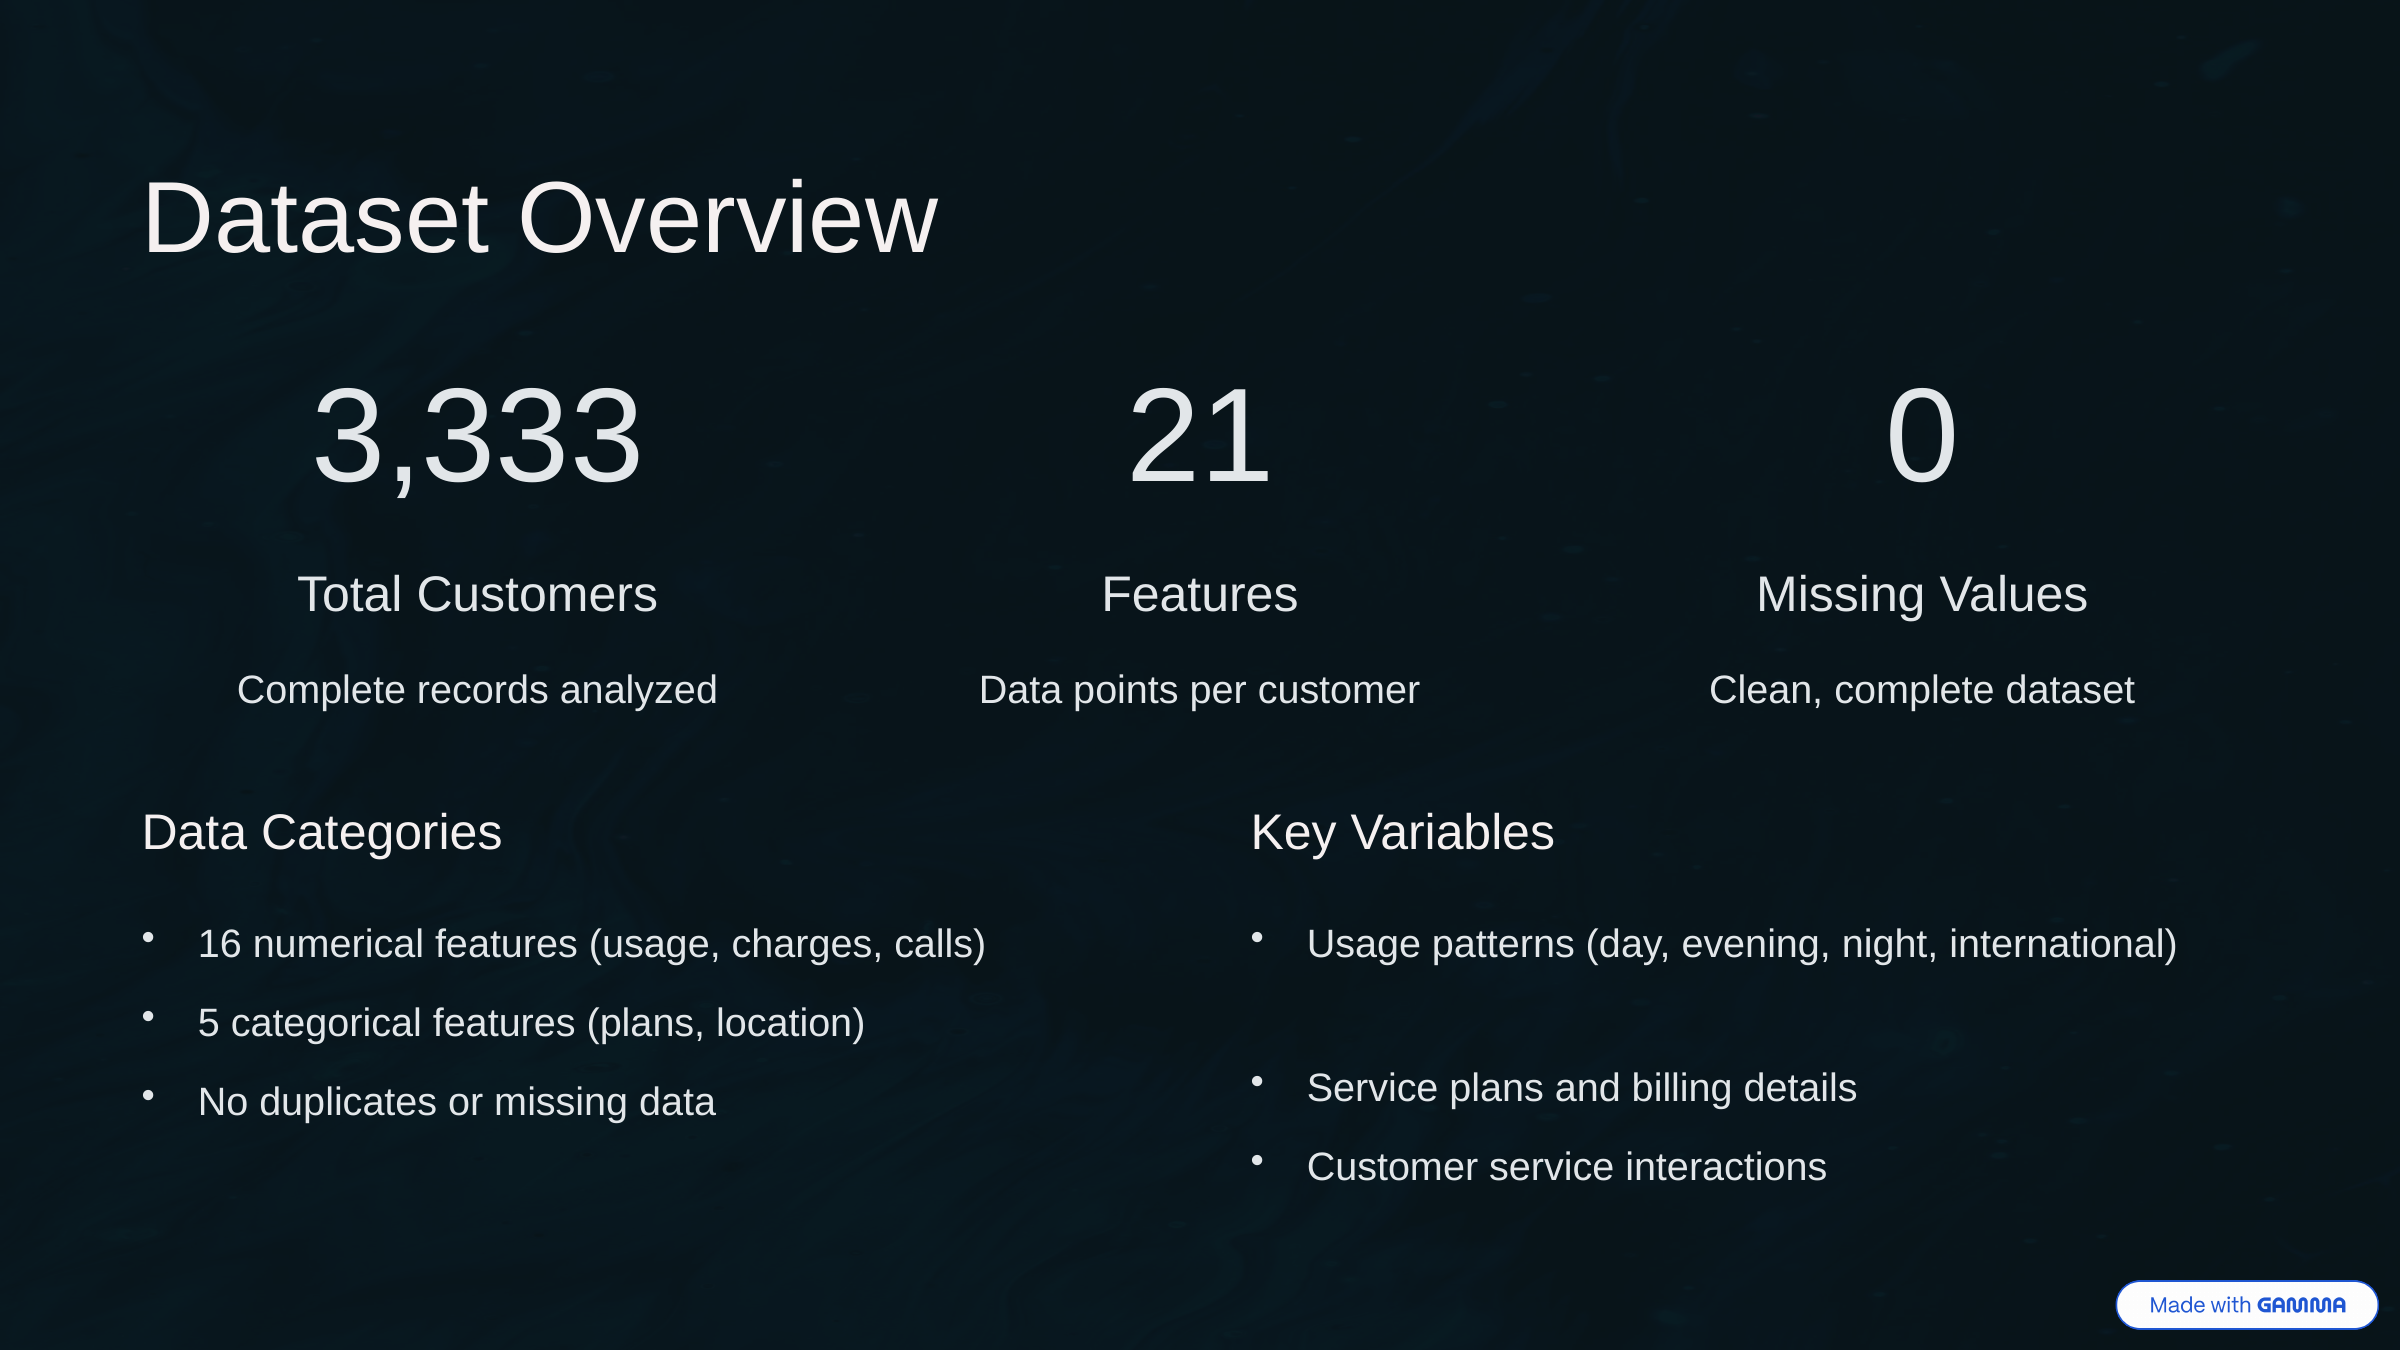

Dataset Overview
3,333
21
0
Total Customers
Features
Missing Values
Complete records analyzed
Data points per customer
Clean, complete dataset
Data Categories
Key Variables
16 numerical features (usage, charges, calls)
Usage patterns (day, evening, night, international)
5 categorical features (plans, location)
Service plans and billing details
No duplicates or missing data
Customer service interactions